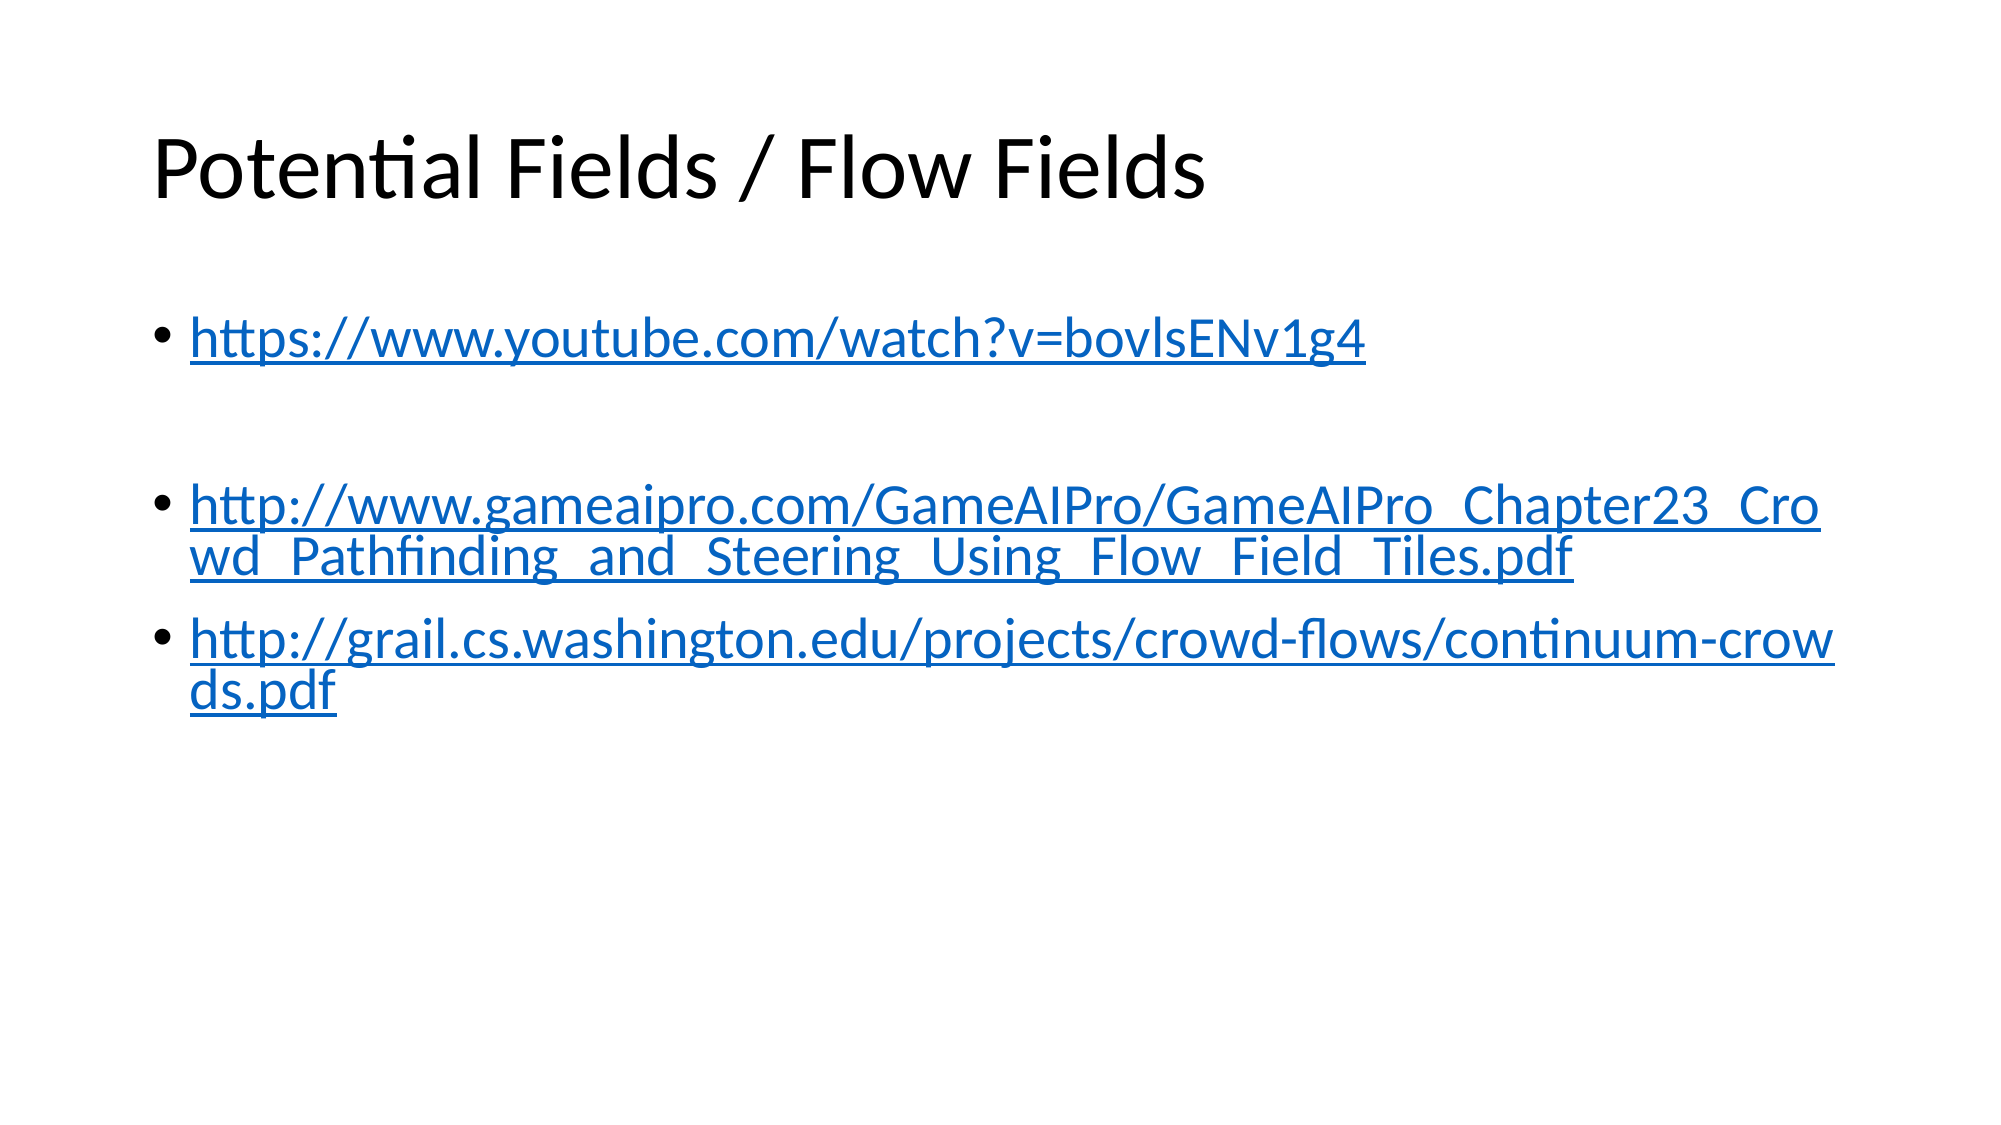

# Potential Fields / Flow Fields
https://www.youtube.com/watch?v=bovlsENv1g4

http://www.gameaipro.com/GameAIPro/GameAIPro_Chapter23_Crowd_Pathfinding_and_Steering_Using_Flow_Field_Tiles.pdf
http://grail.cs.washington.edu/projects/crowd-flows/continuum-crowds.pdf